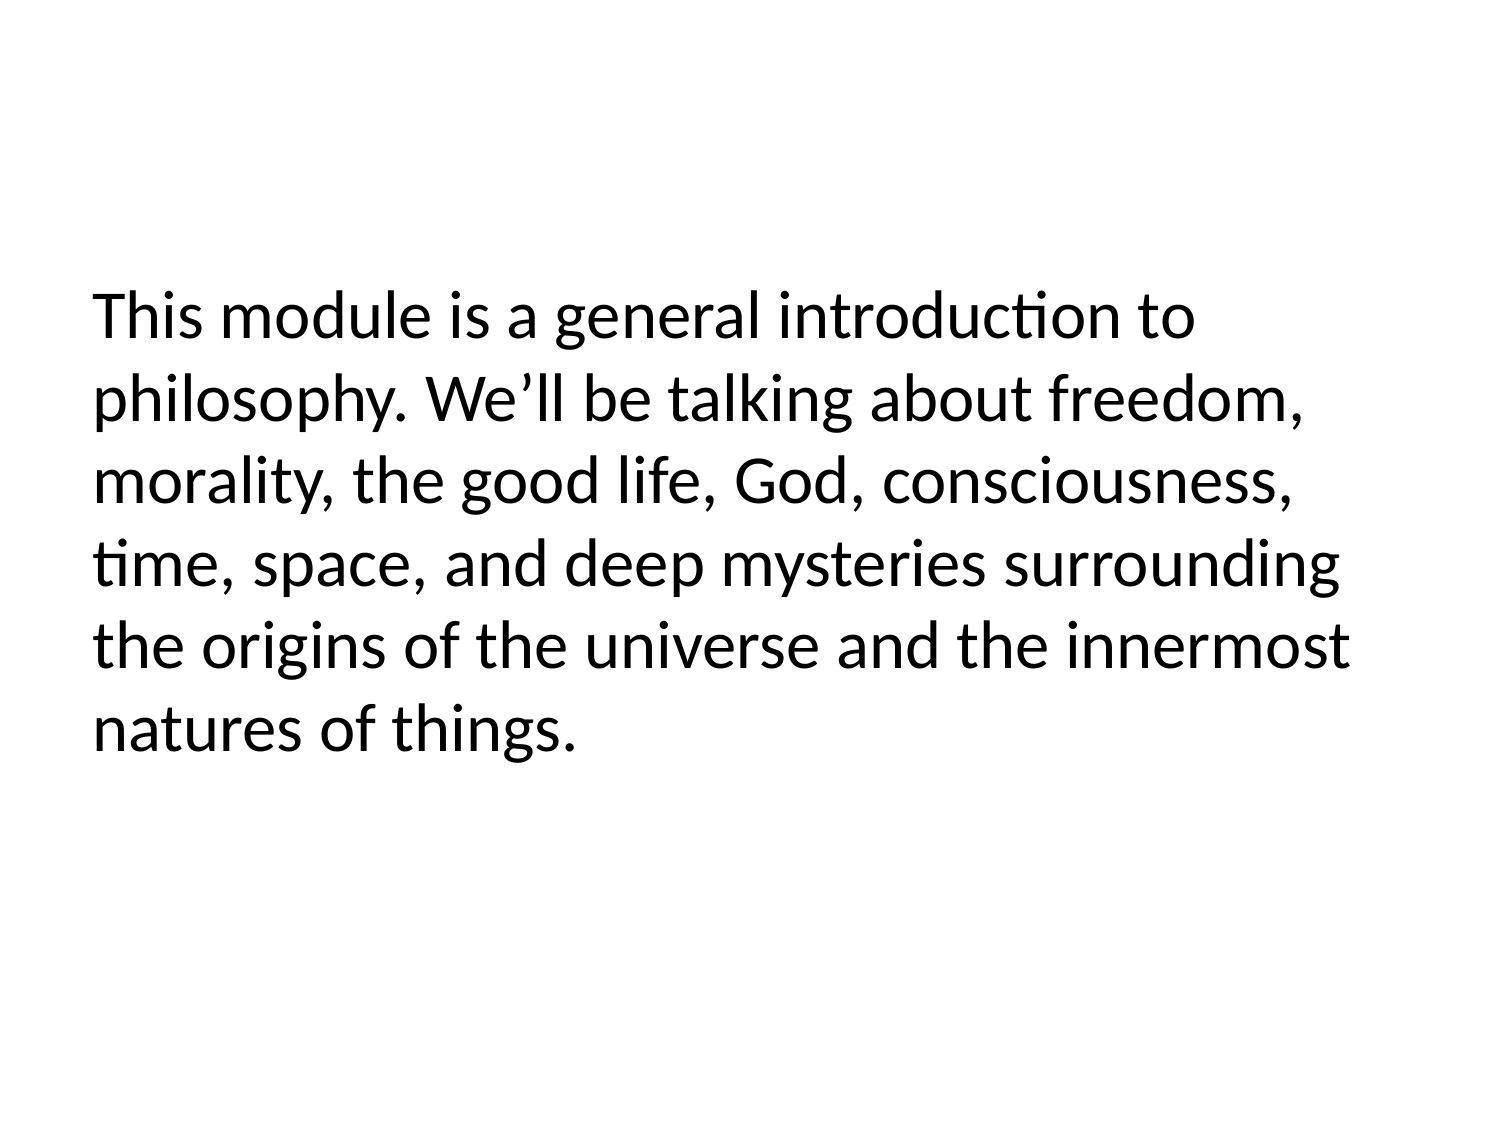

This module is a general introduction to philosophy. We’ll be talking about freedom, morality, the good life, God, consciousness, time, space, and deep mysteries surrounding the origins of the universe and the innermost natures of things.